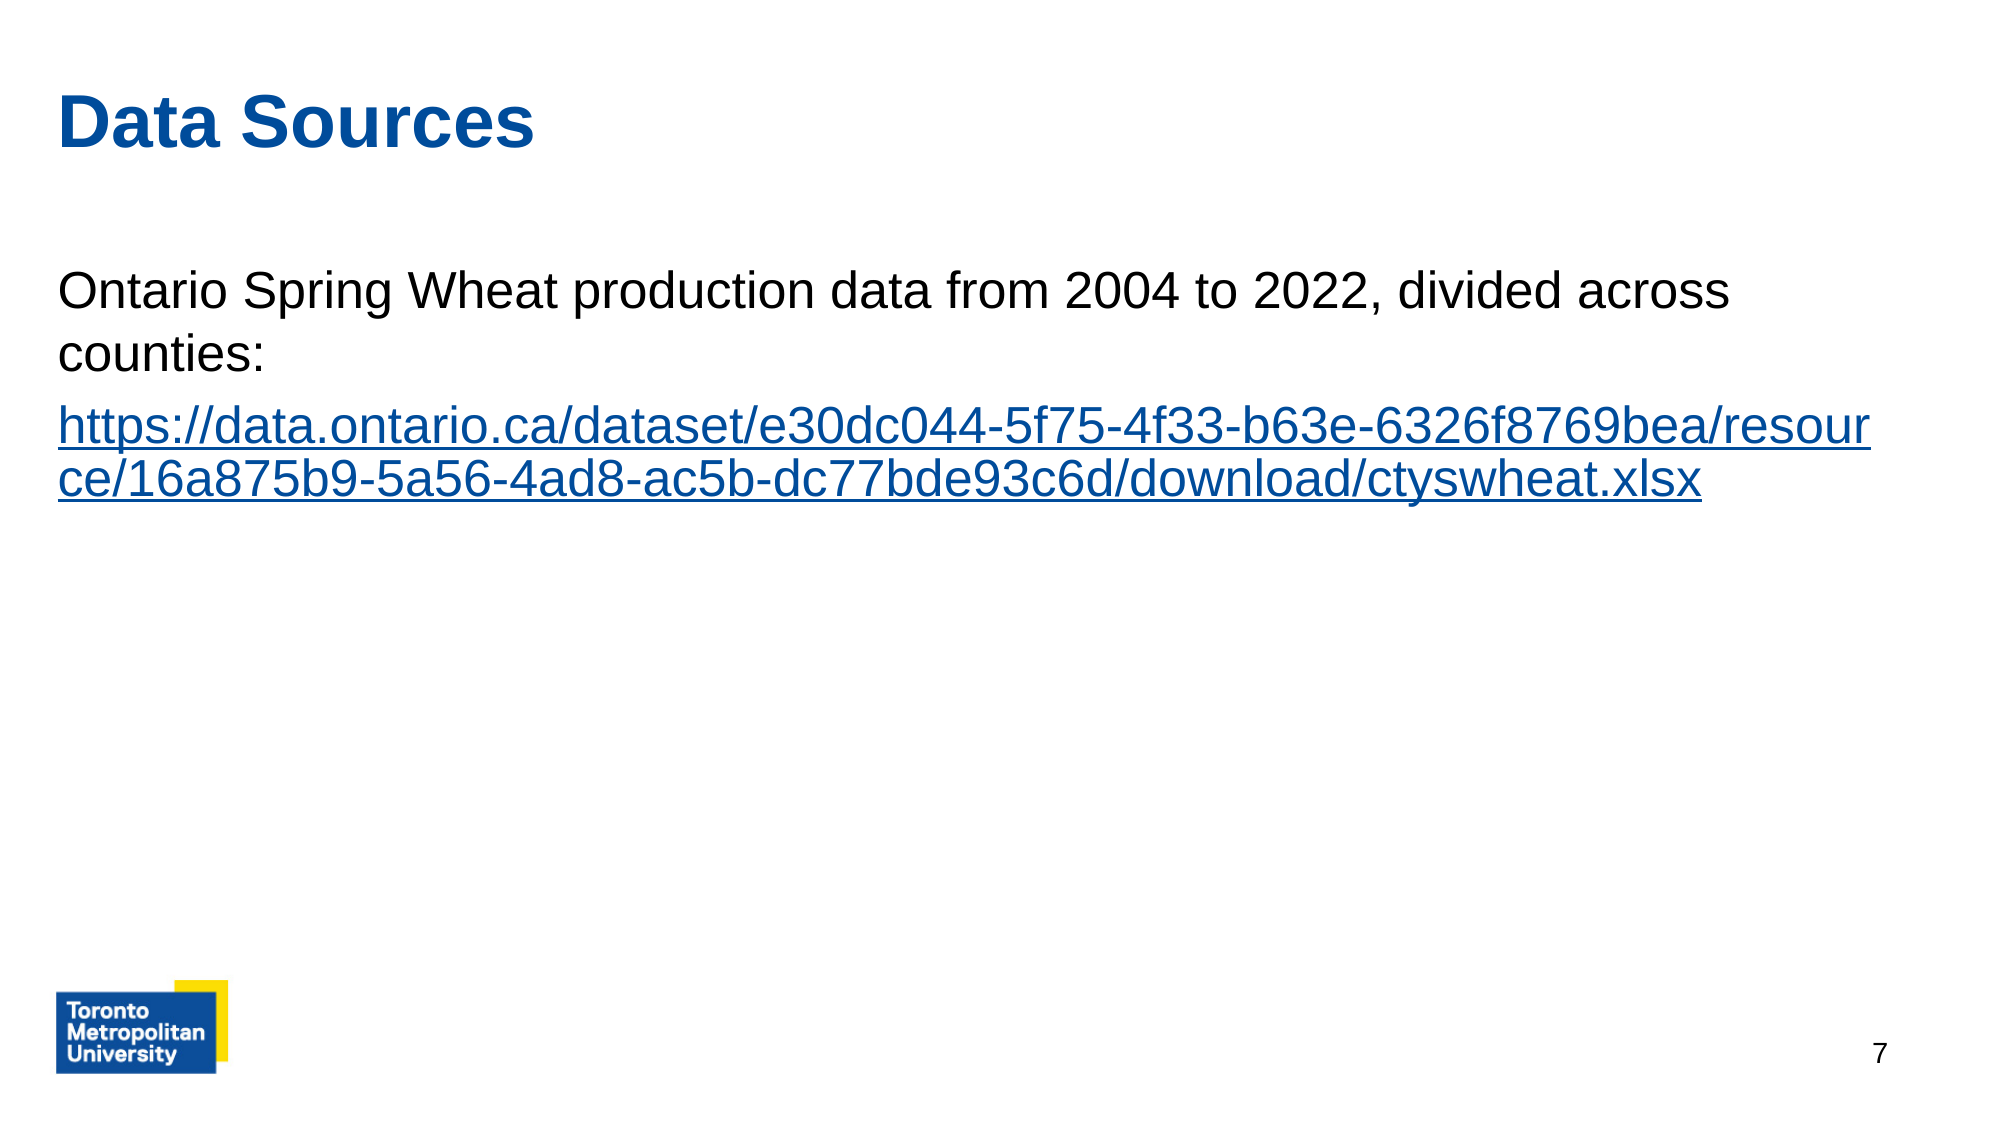

# Data Sources
Ontario Spring Wheat production data from 2004 to 2022, divided across counties:
https://data.ontario.ca/dataset/e30dc044-5f75-4f33-b63e-6326f8769bea/resource/16a875b9-5a56-4ad8-ac5b-dc77bde93c6d/download/ctyswheat.xlsx
7